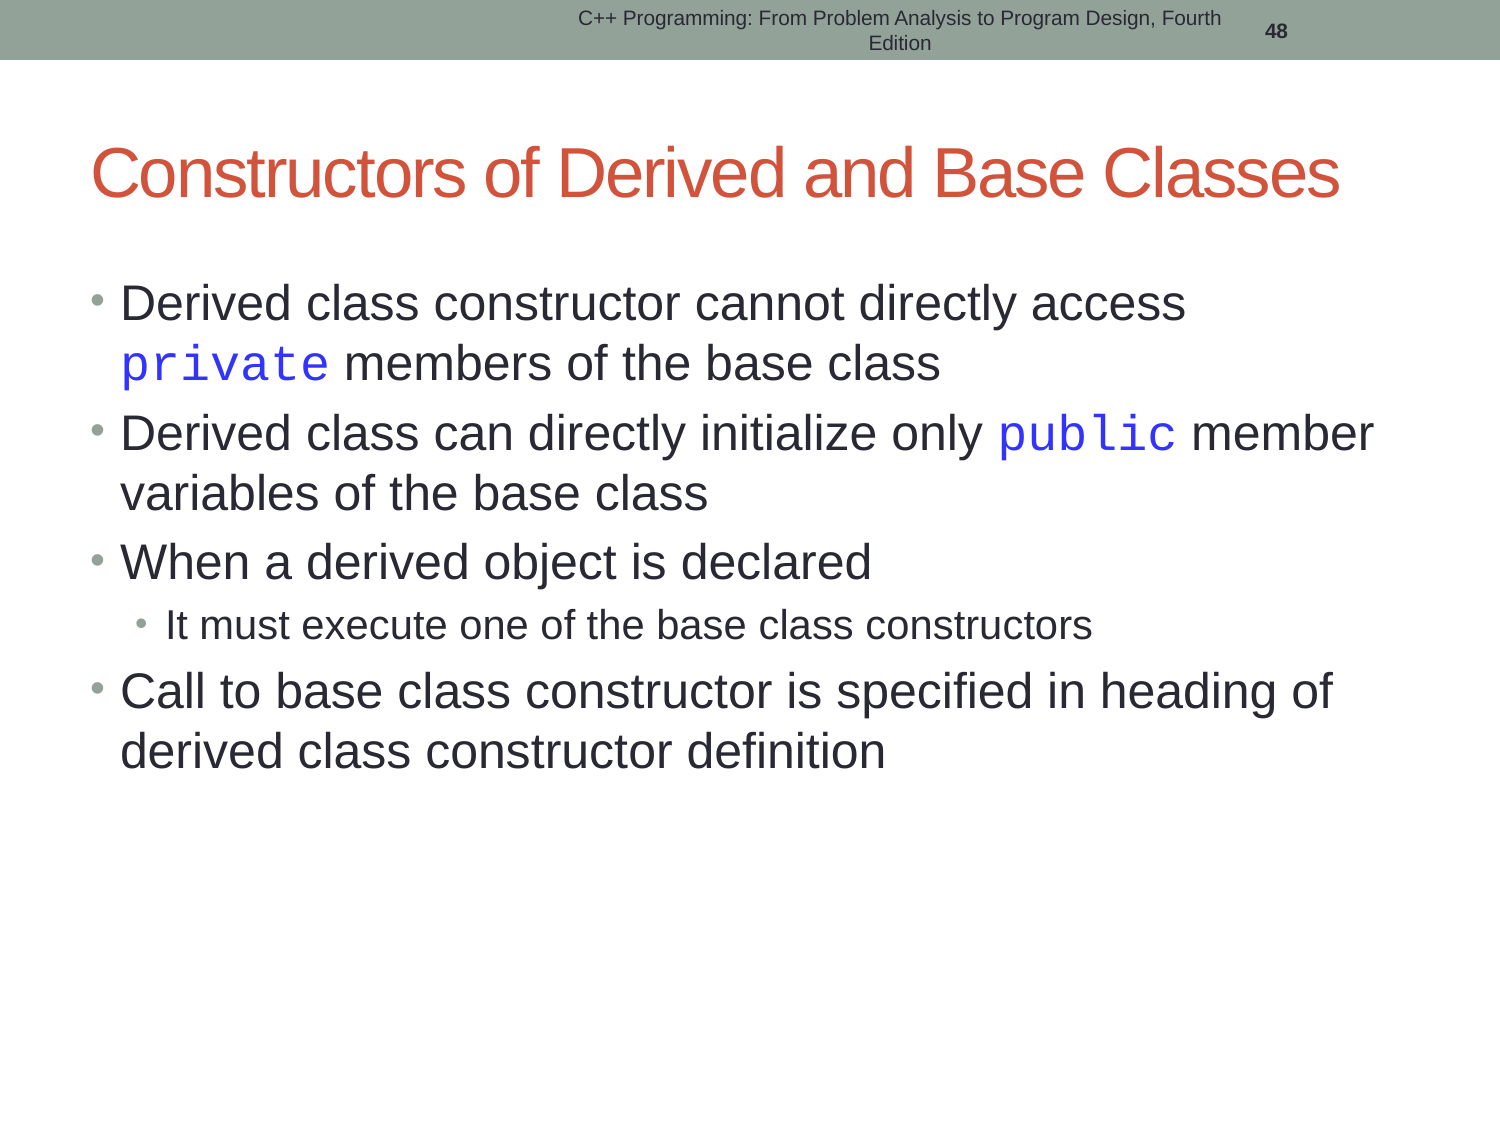

C++ Programming: From Problem Analysis to Program Design, Fourth Edition
48
# Constructors of Derived and Base Classes
Derived class constructor cannot directly access private members of the base class
Derived class can directly initialize only public member variables of the base class
When a derived object is declared
It must execute one of the base class constructors
Call to base class constructor is specified in heading of derived class constructor definition